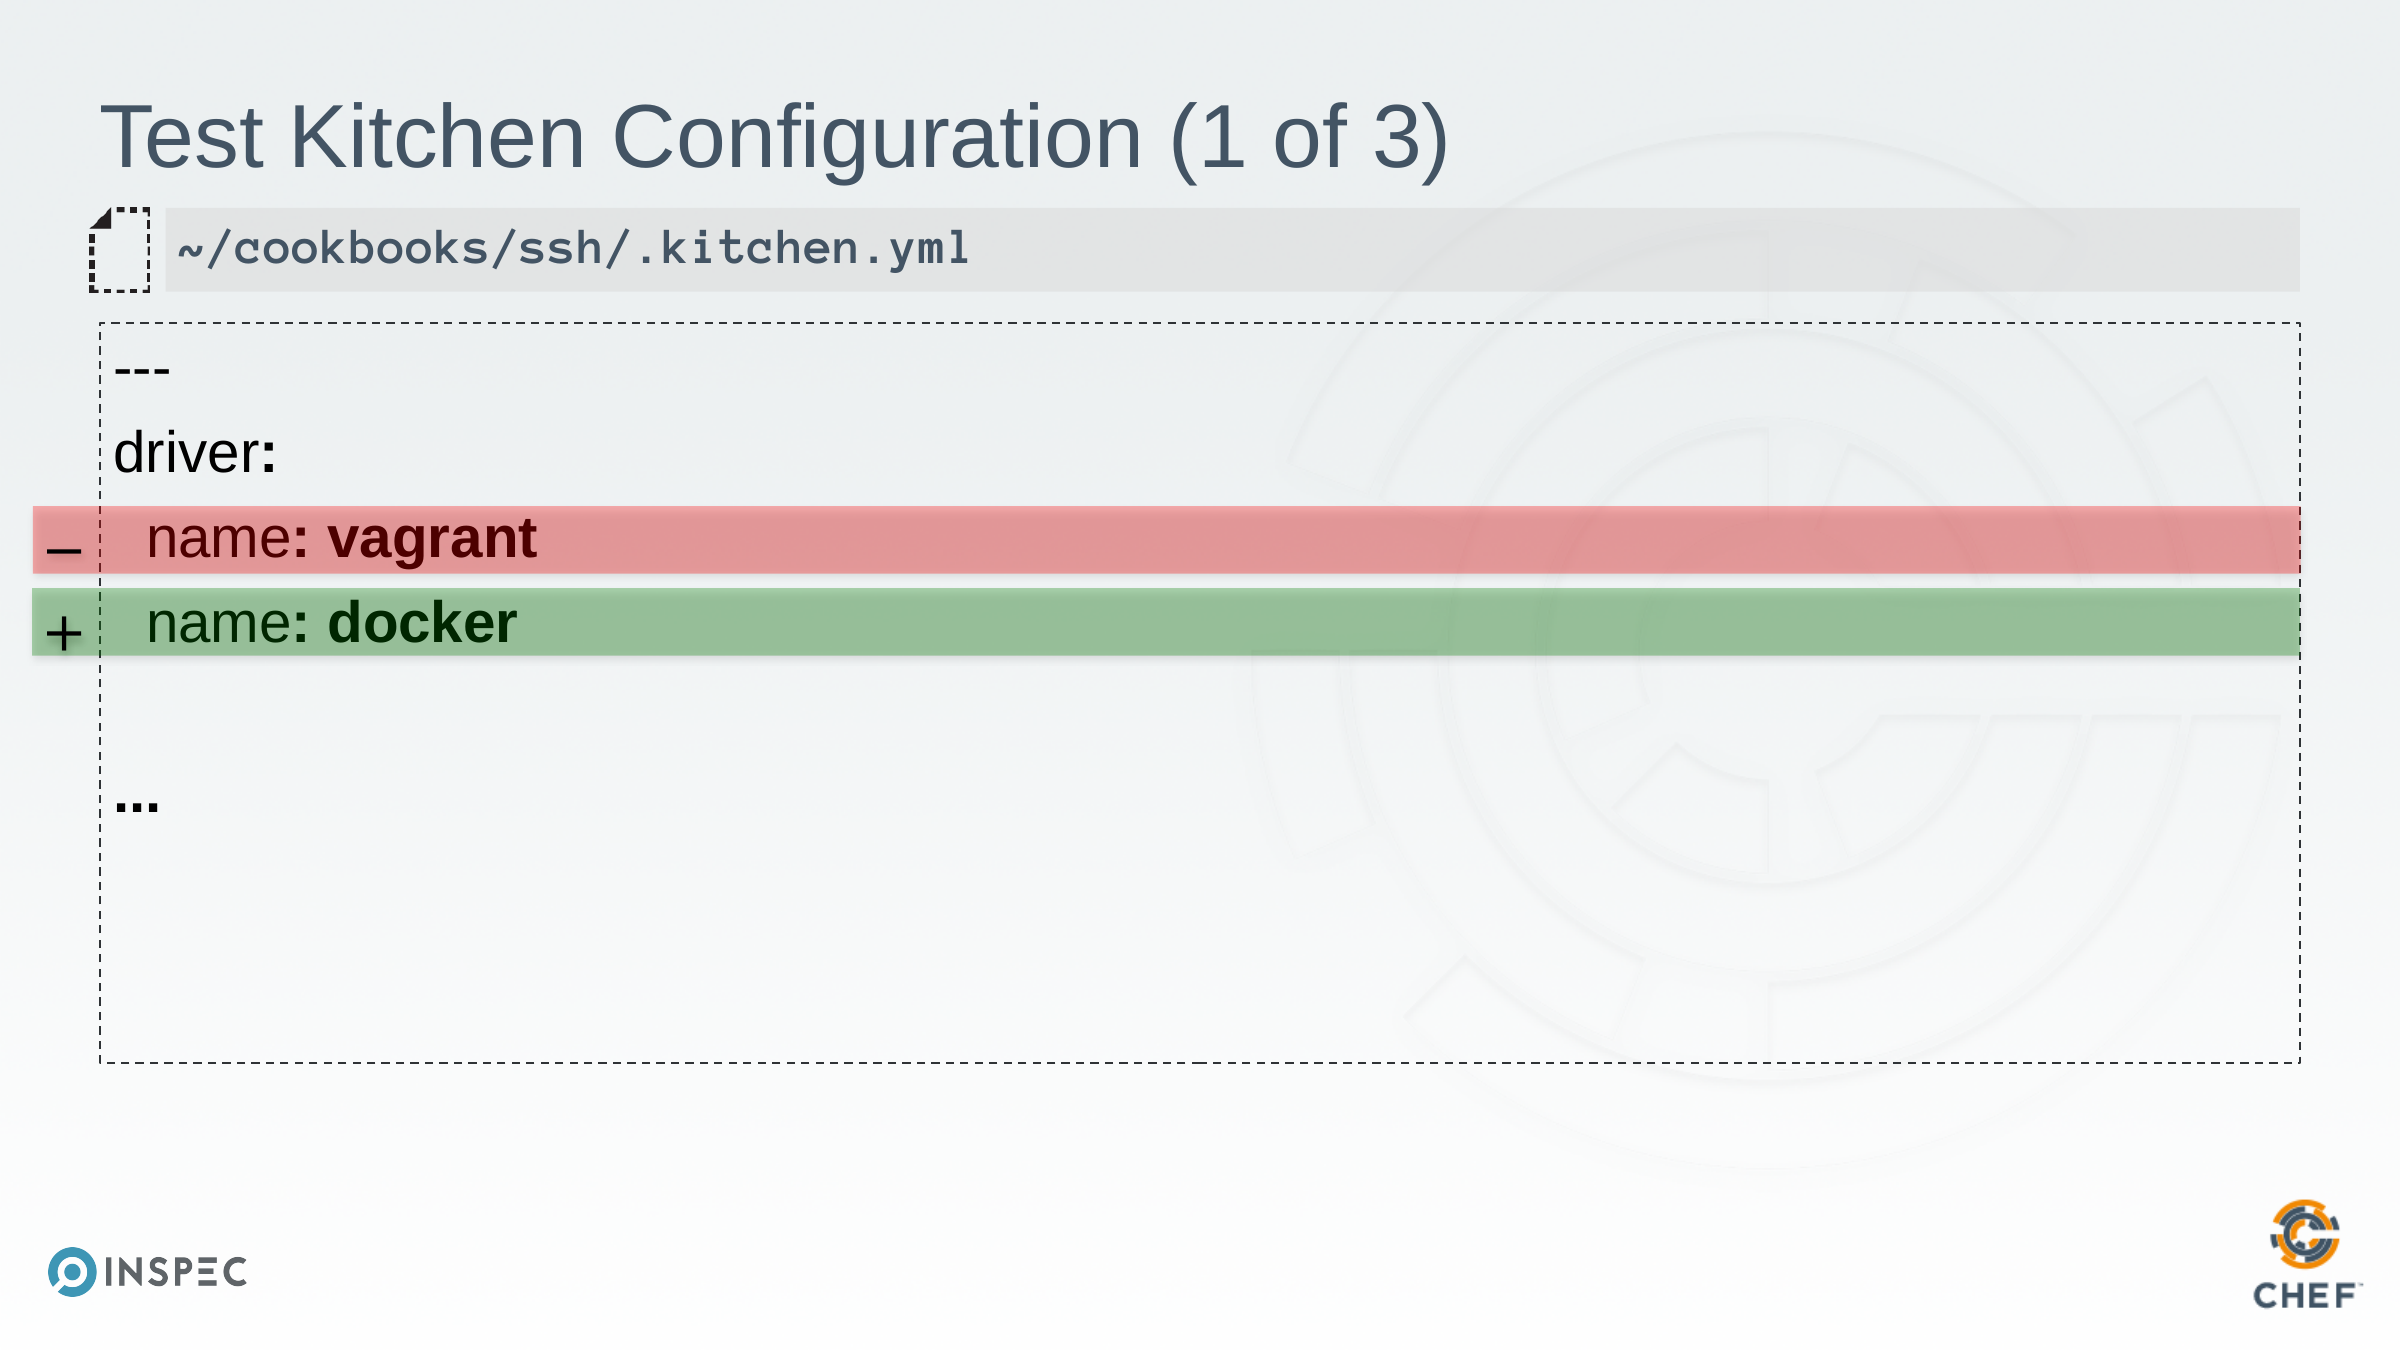

# Test Kitchen Configuration (1 of 3)
~/cookbooks/ssh/.kitchen.yml
---
driver:
  name: vagrant
  name: docker

...
-
+